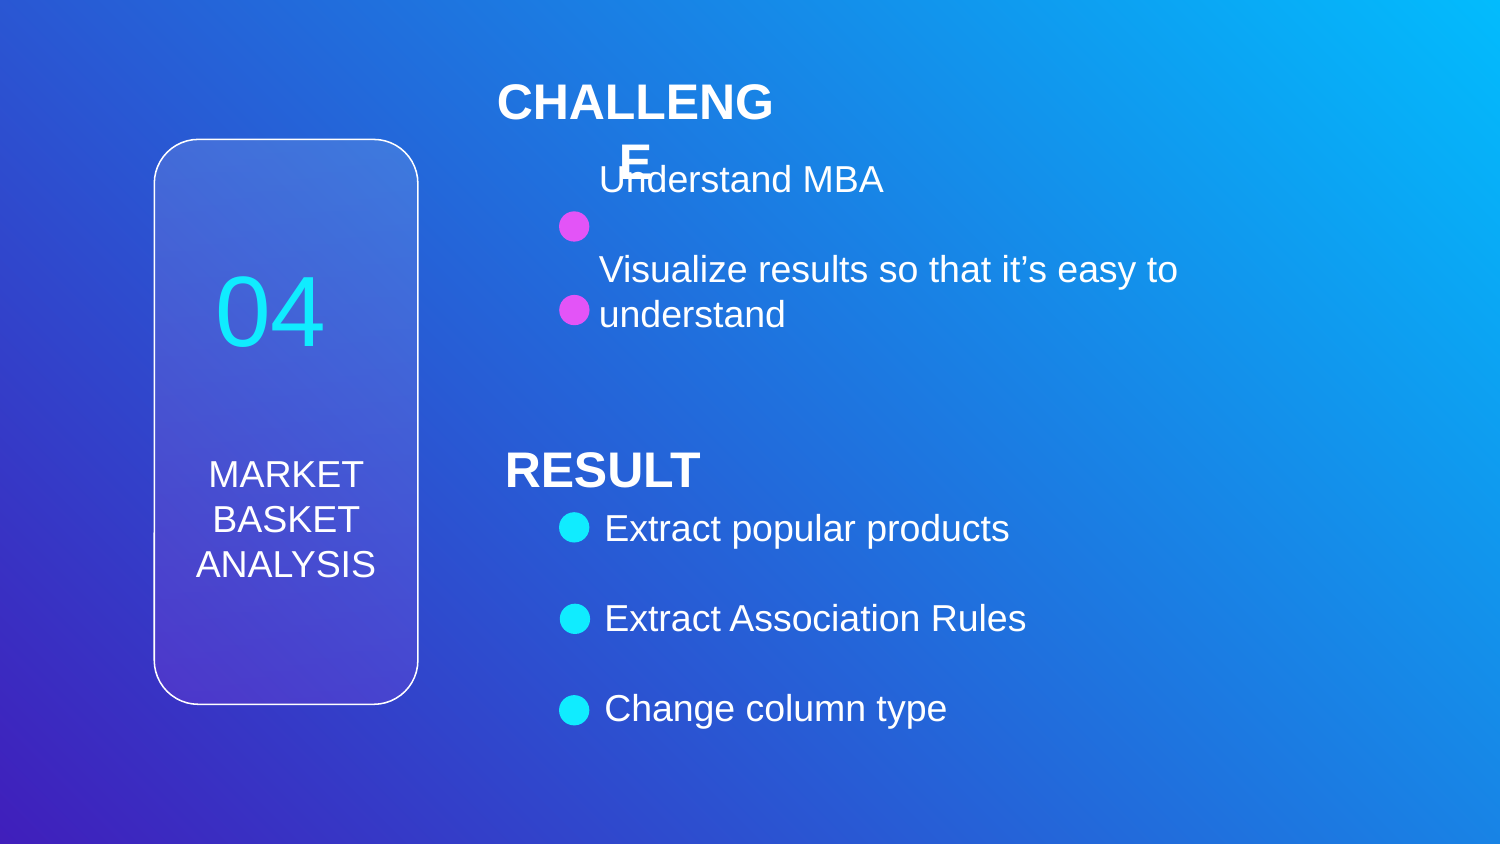

# CHALLENGE

04

Understand MBA
Visualize results so that it’s easy to understand
RESULT
MARKET BASKET ANALYSIS

Extract popular products

Extract Association Rules

Change column type